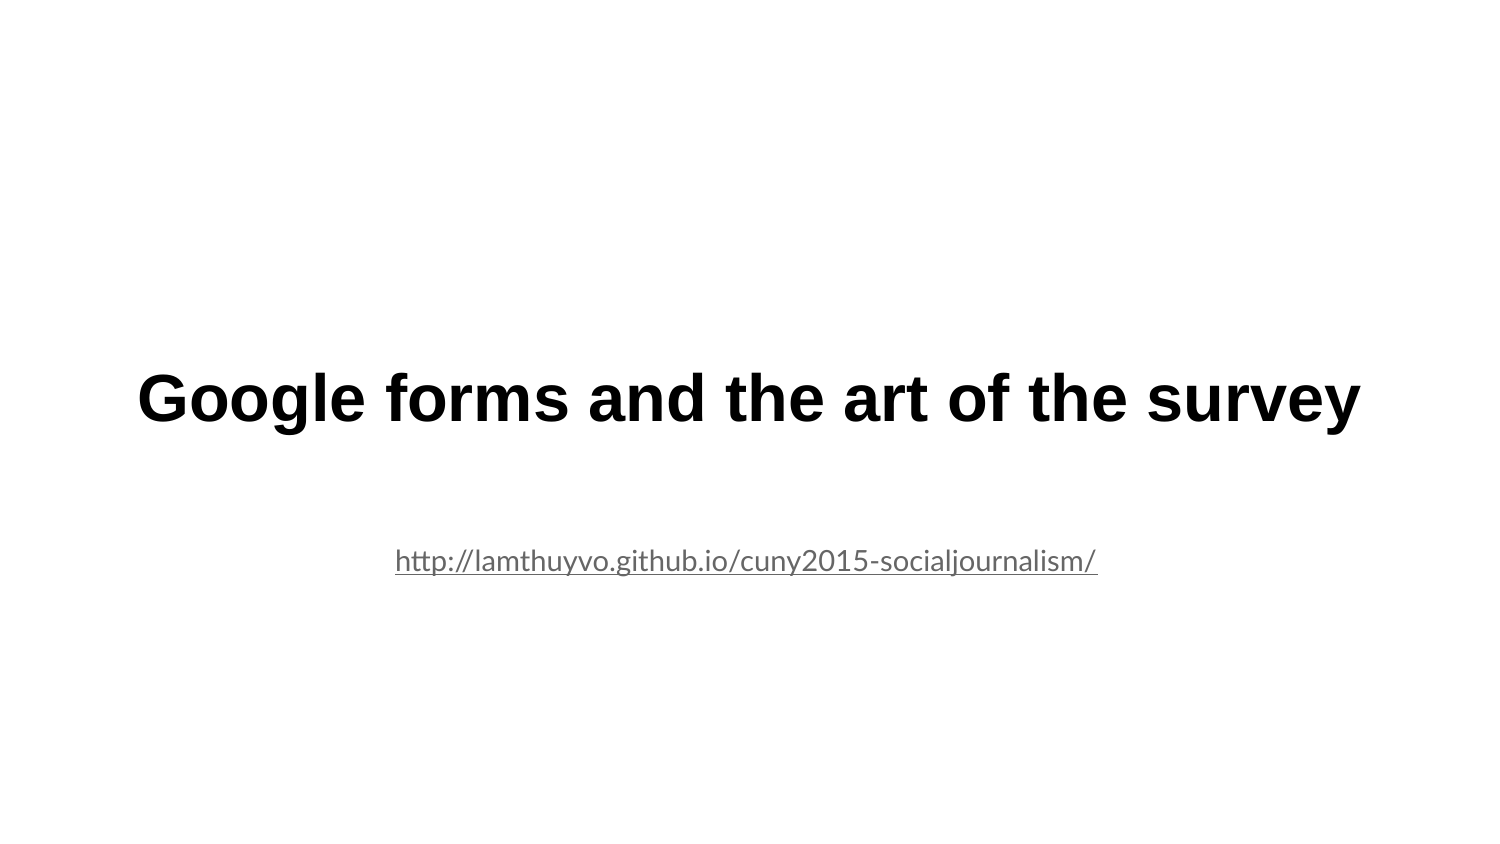

# Google forms and the art of the survey
http://lamthuyvo.github.io/cuny2015-socialjournalism/